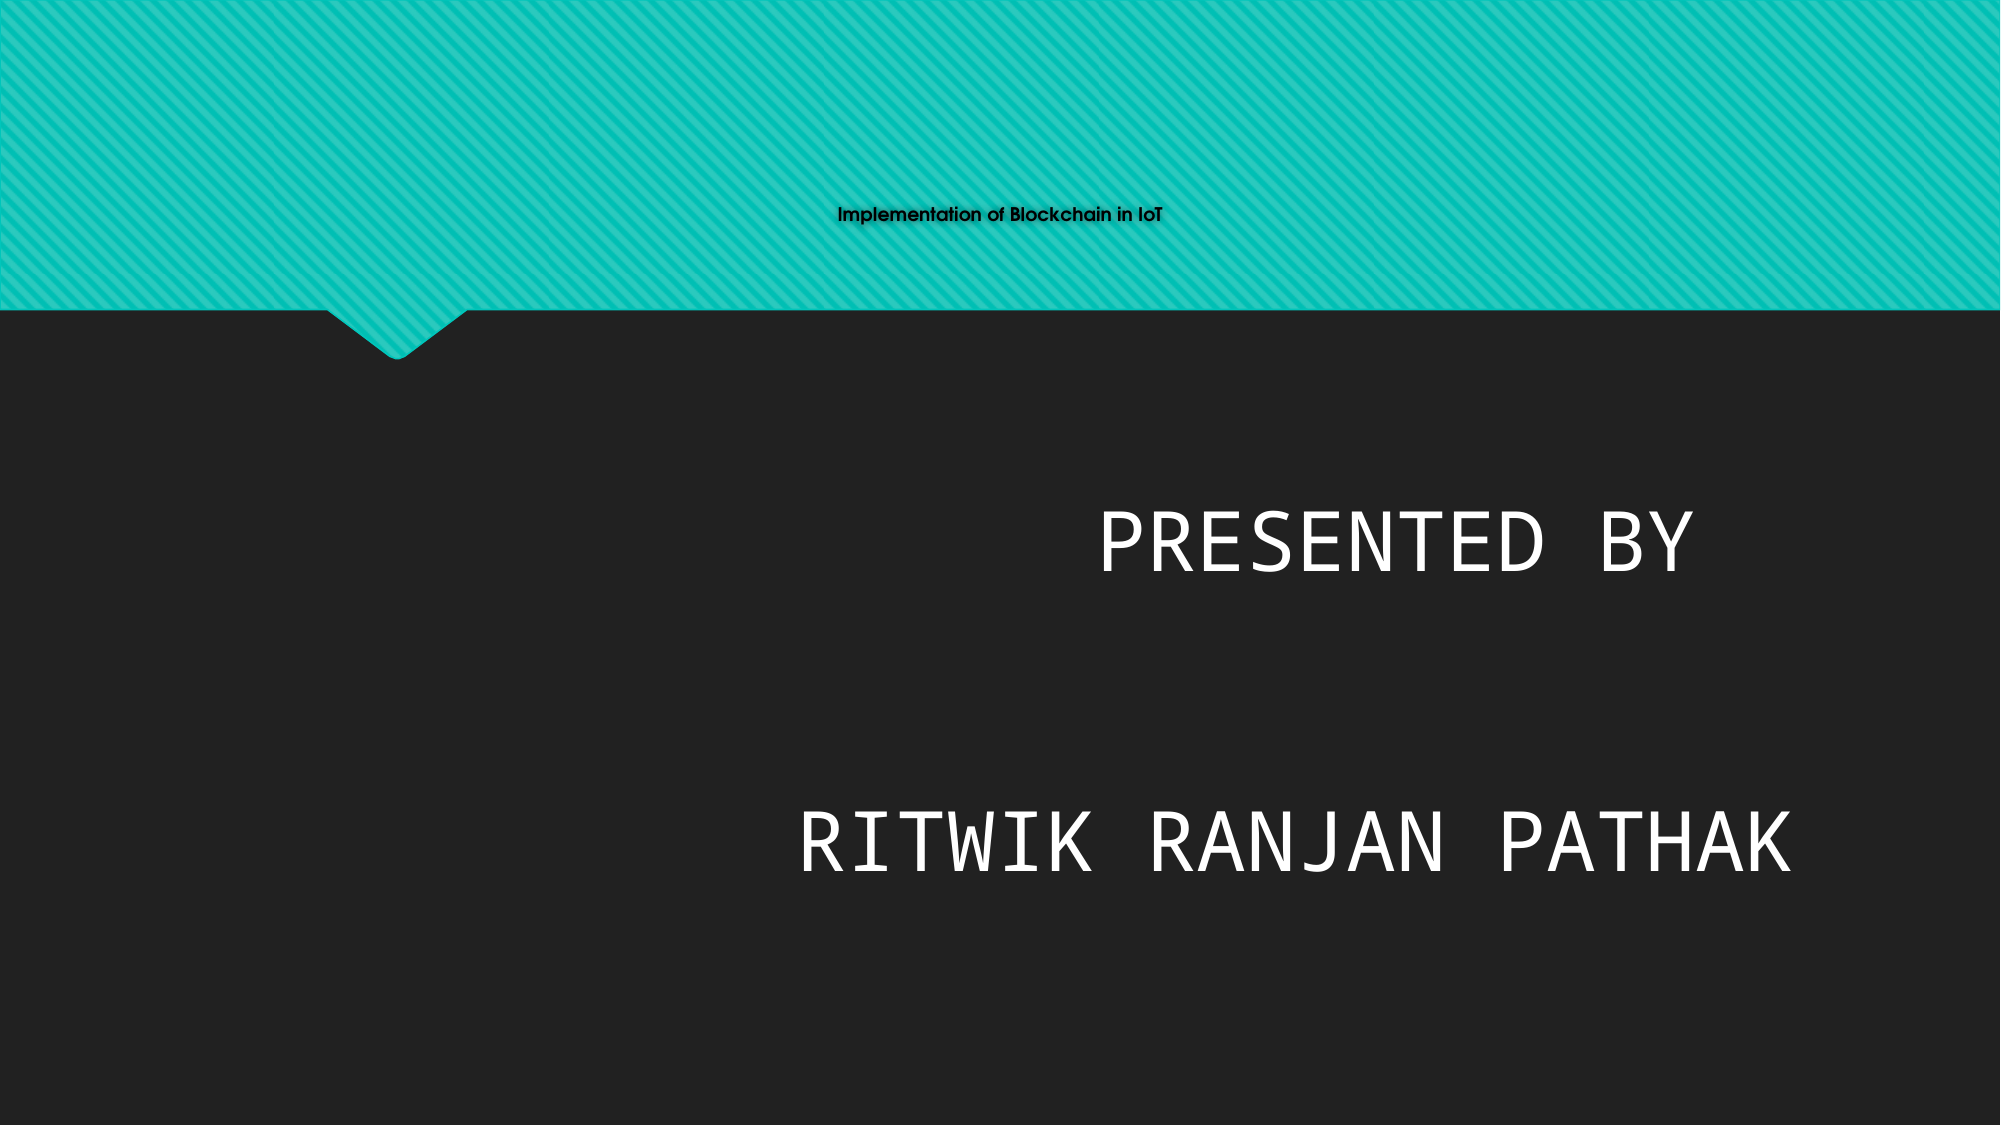

# Implementation of Blockchain in IoT

					PRESENTED BY

			RITWIK RANJAN PATHAK